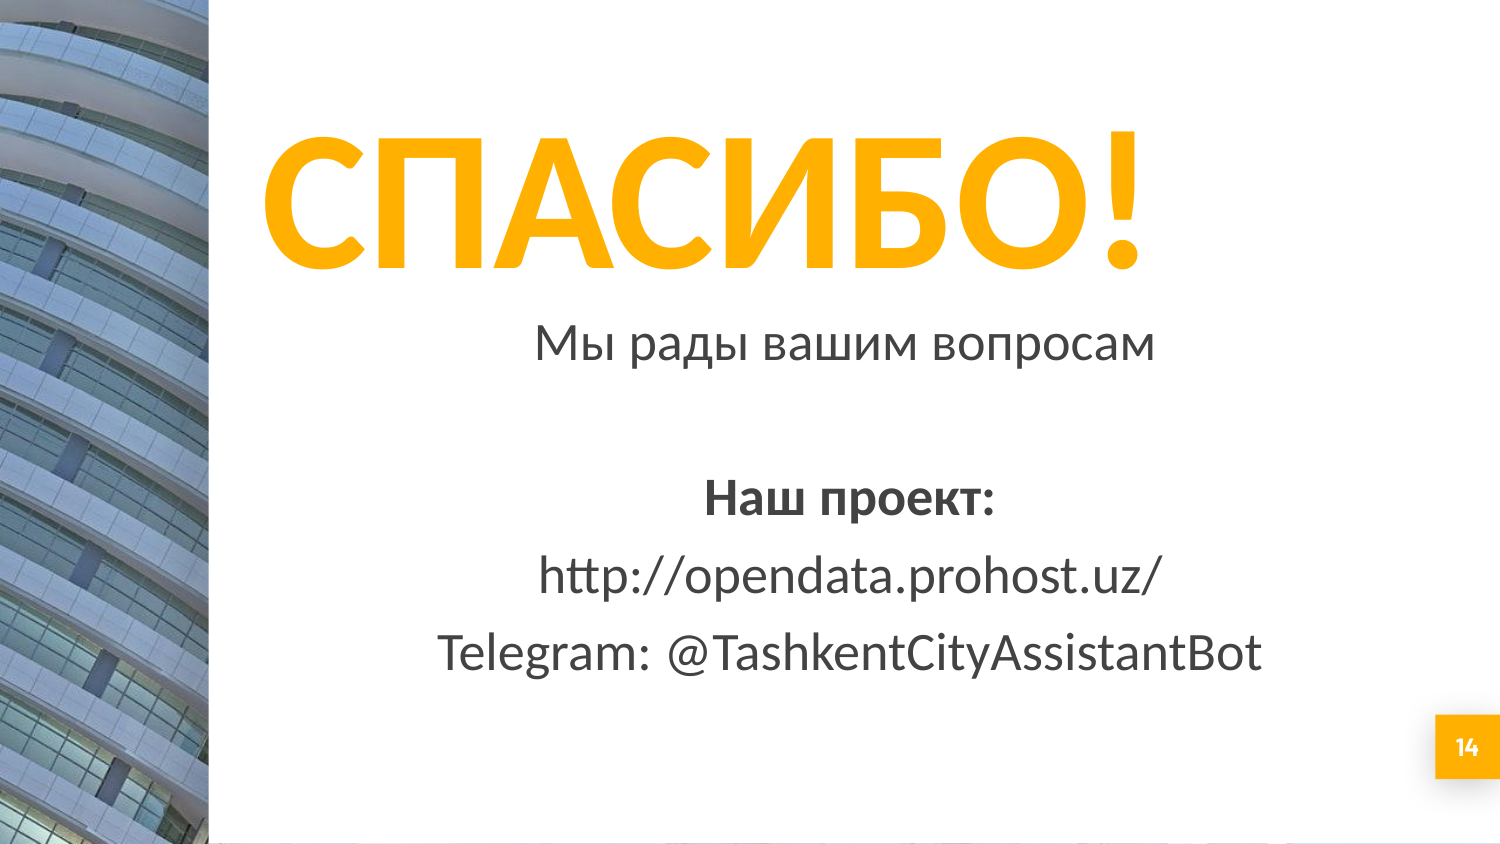

СПАСИБО!
Мы рады вашим вопросам

Наш проект:
http://opendata.prohost.uz/
Telegram: @TashkentCityAssistantBot
14